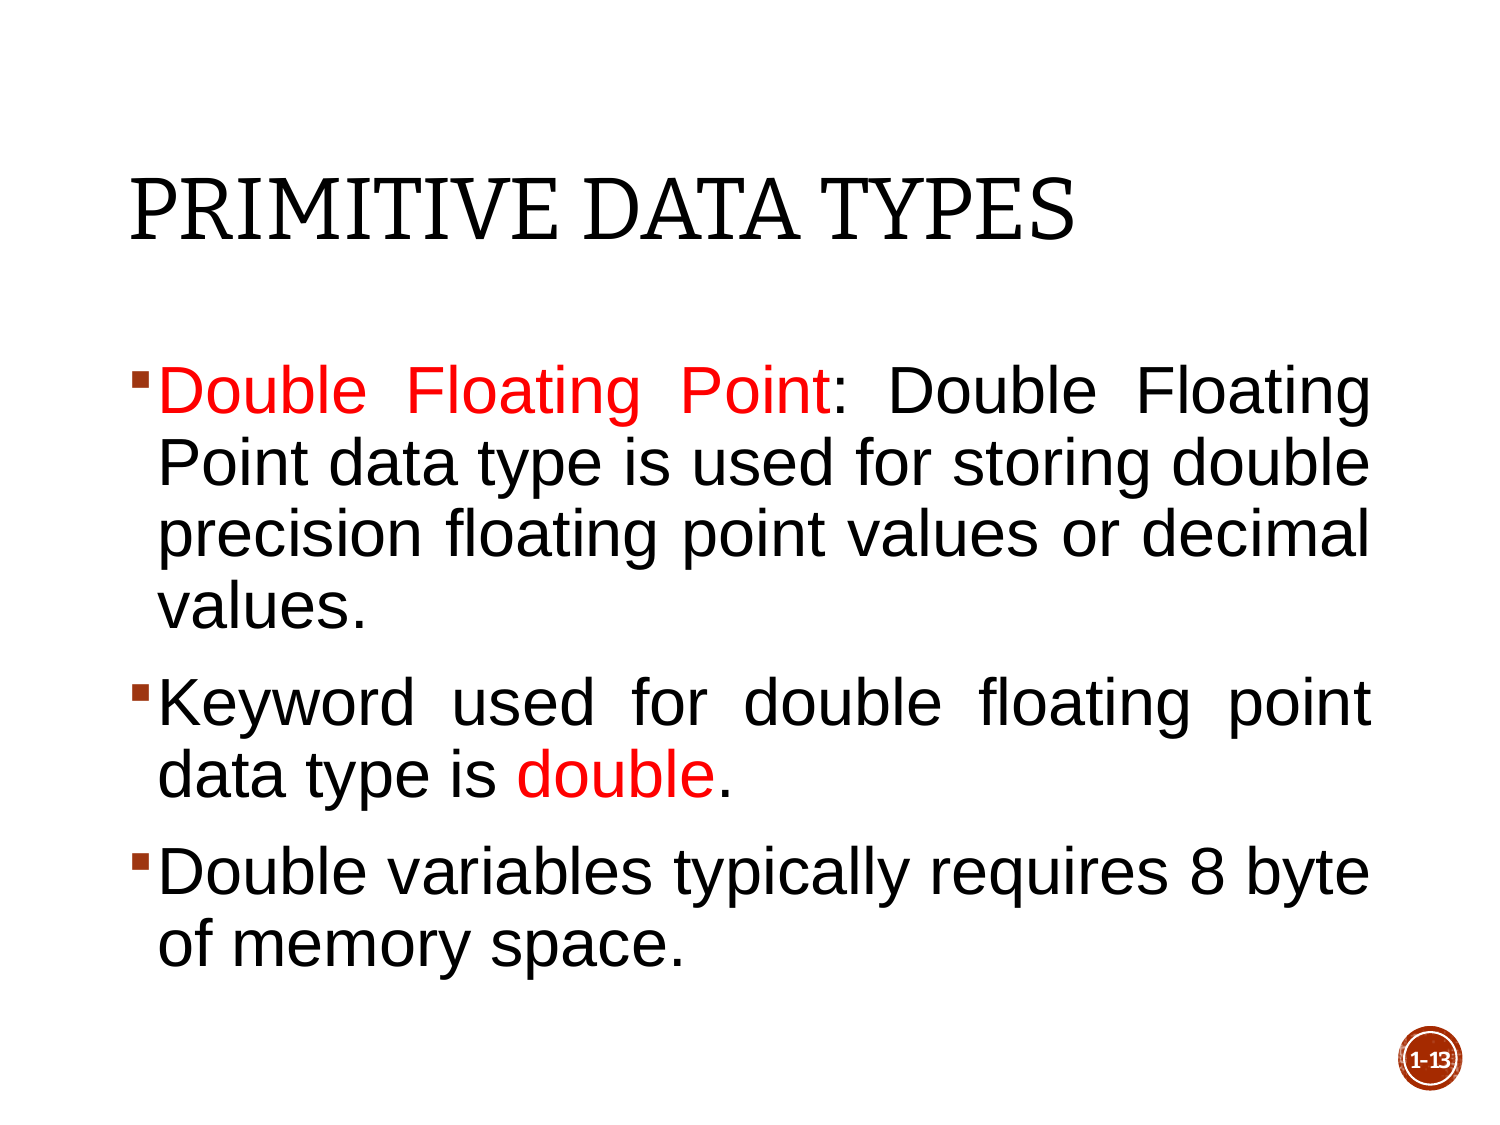

# Primitive Data Types
Double Floating Point: Double Floating Point data type is used for storing double precision floating point values or decimal values.
Keyword used for double floating point data type is double.
Double variables typically requires 8 byte of memory space.

1-13